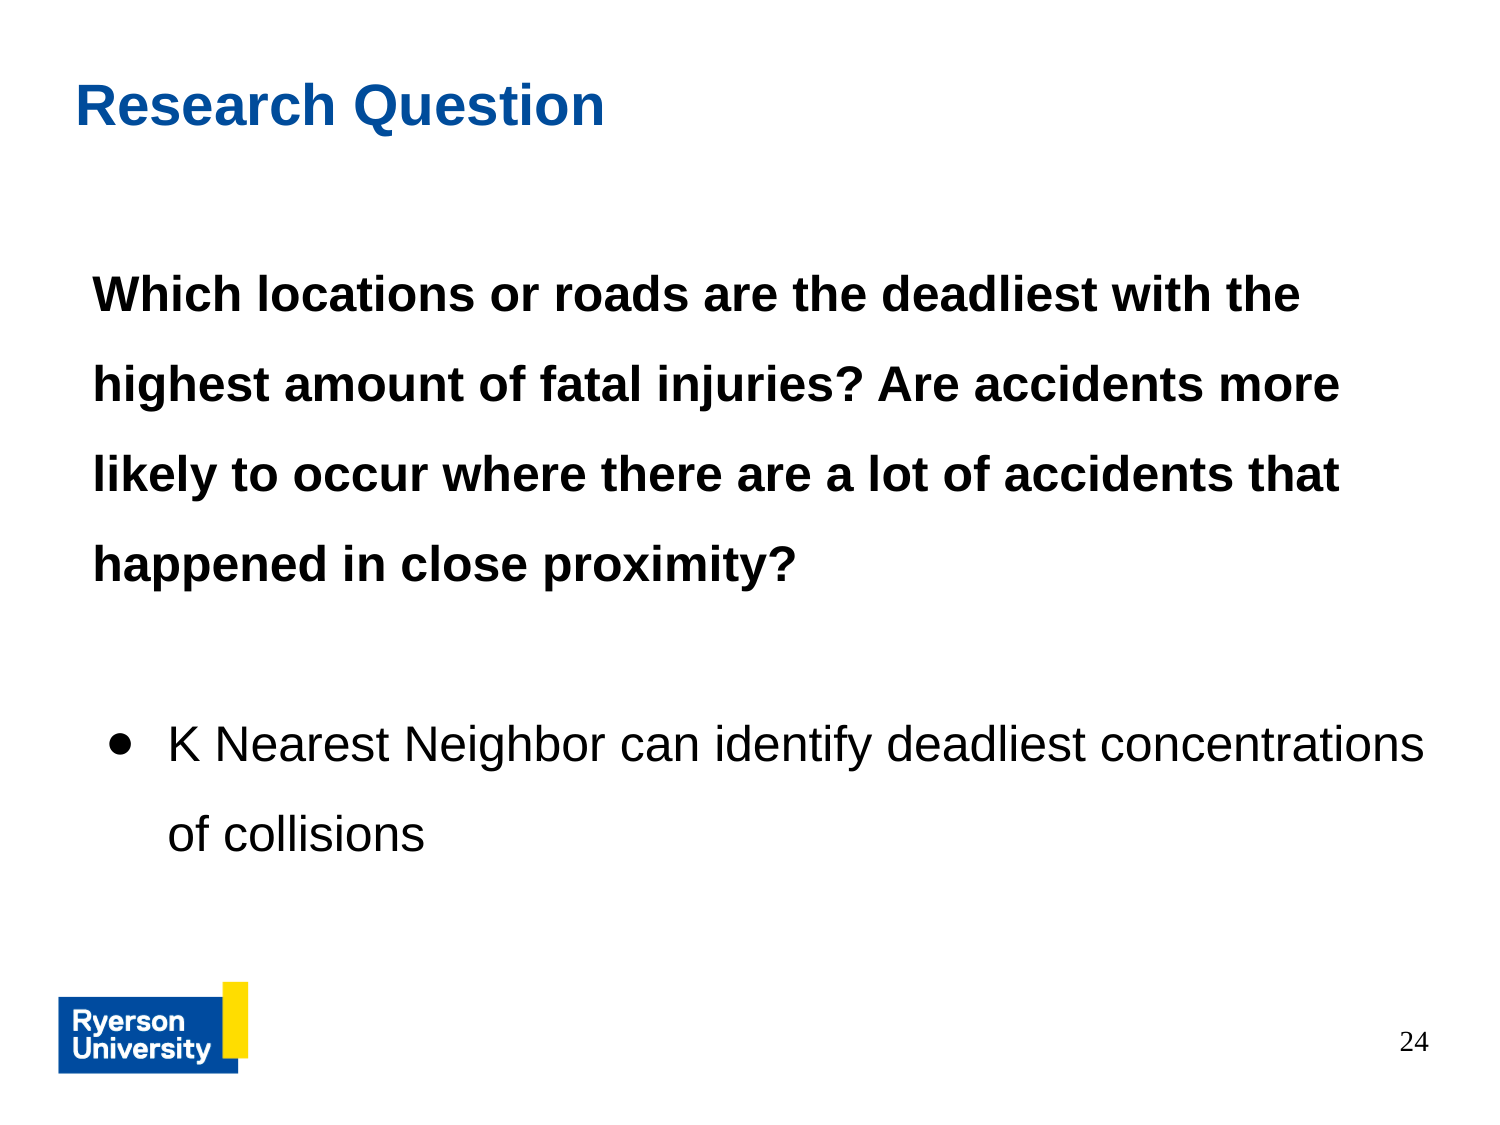

# Research Question

Which locations or roads are the deadliest with the highest amount of fatal injuries? Are accidents more likely to occur where there are a lot of accidents that happened in close proximity?

K Nearest Neighbor can identify deadliest concentrations of collisions

24